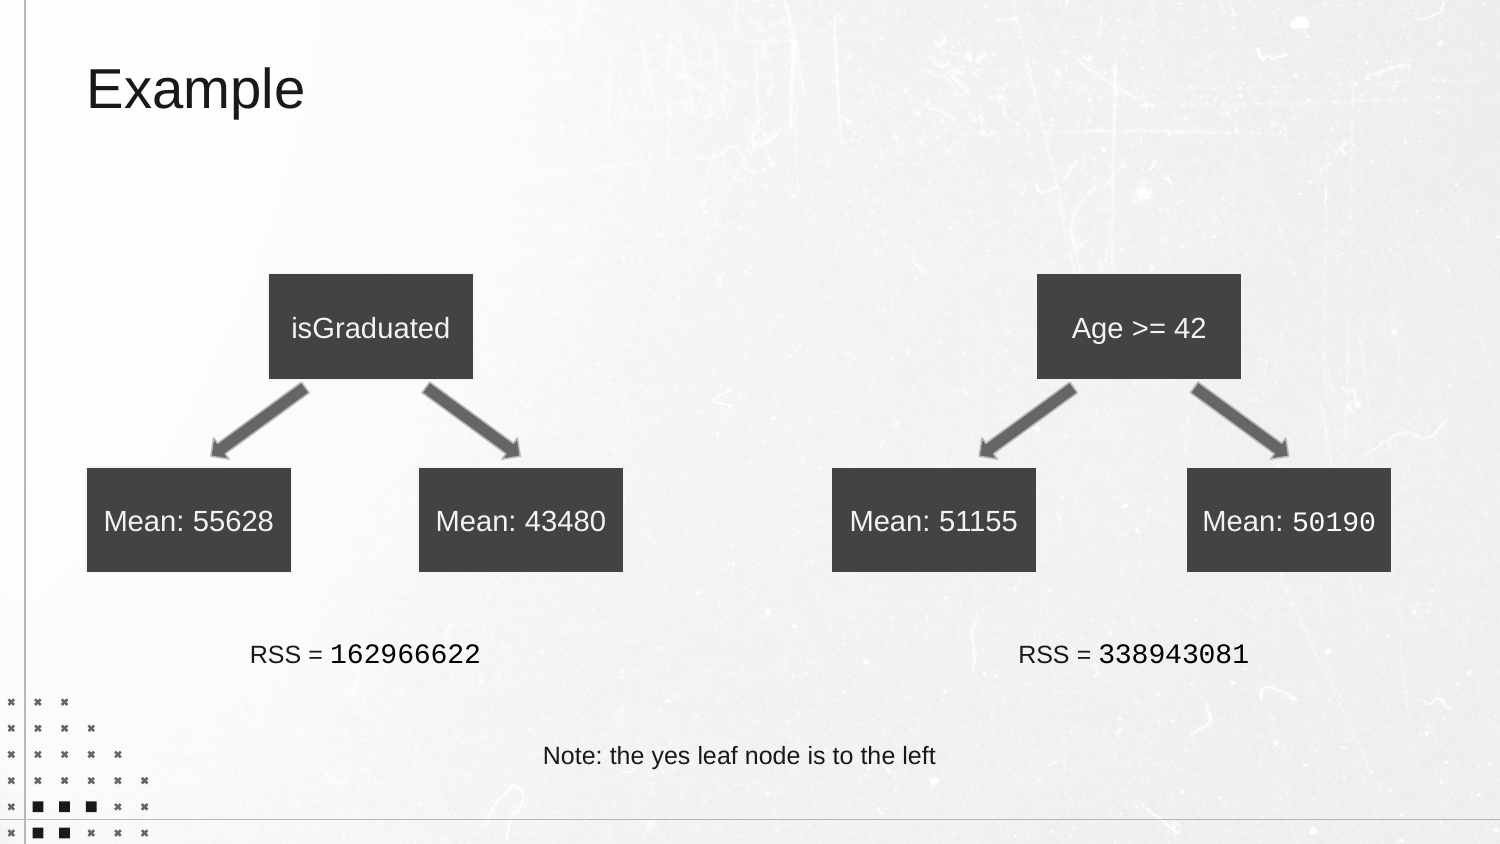

# Example
isGraduated
Age >= 42

Mean: 55628
Mean: 43480
Mean: 51155
Mean: 50190
RSS = 162966622
RSS = 338943081
Note: the yes leaf node is to the left